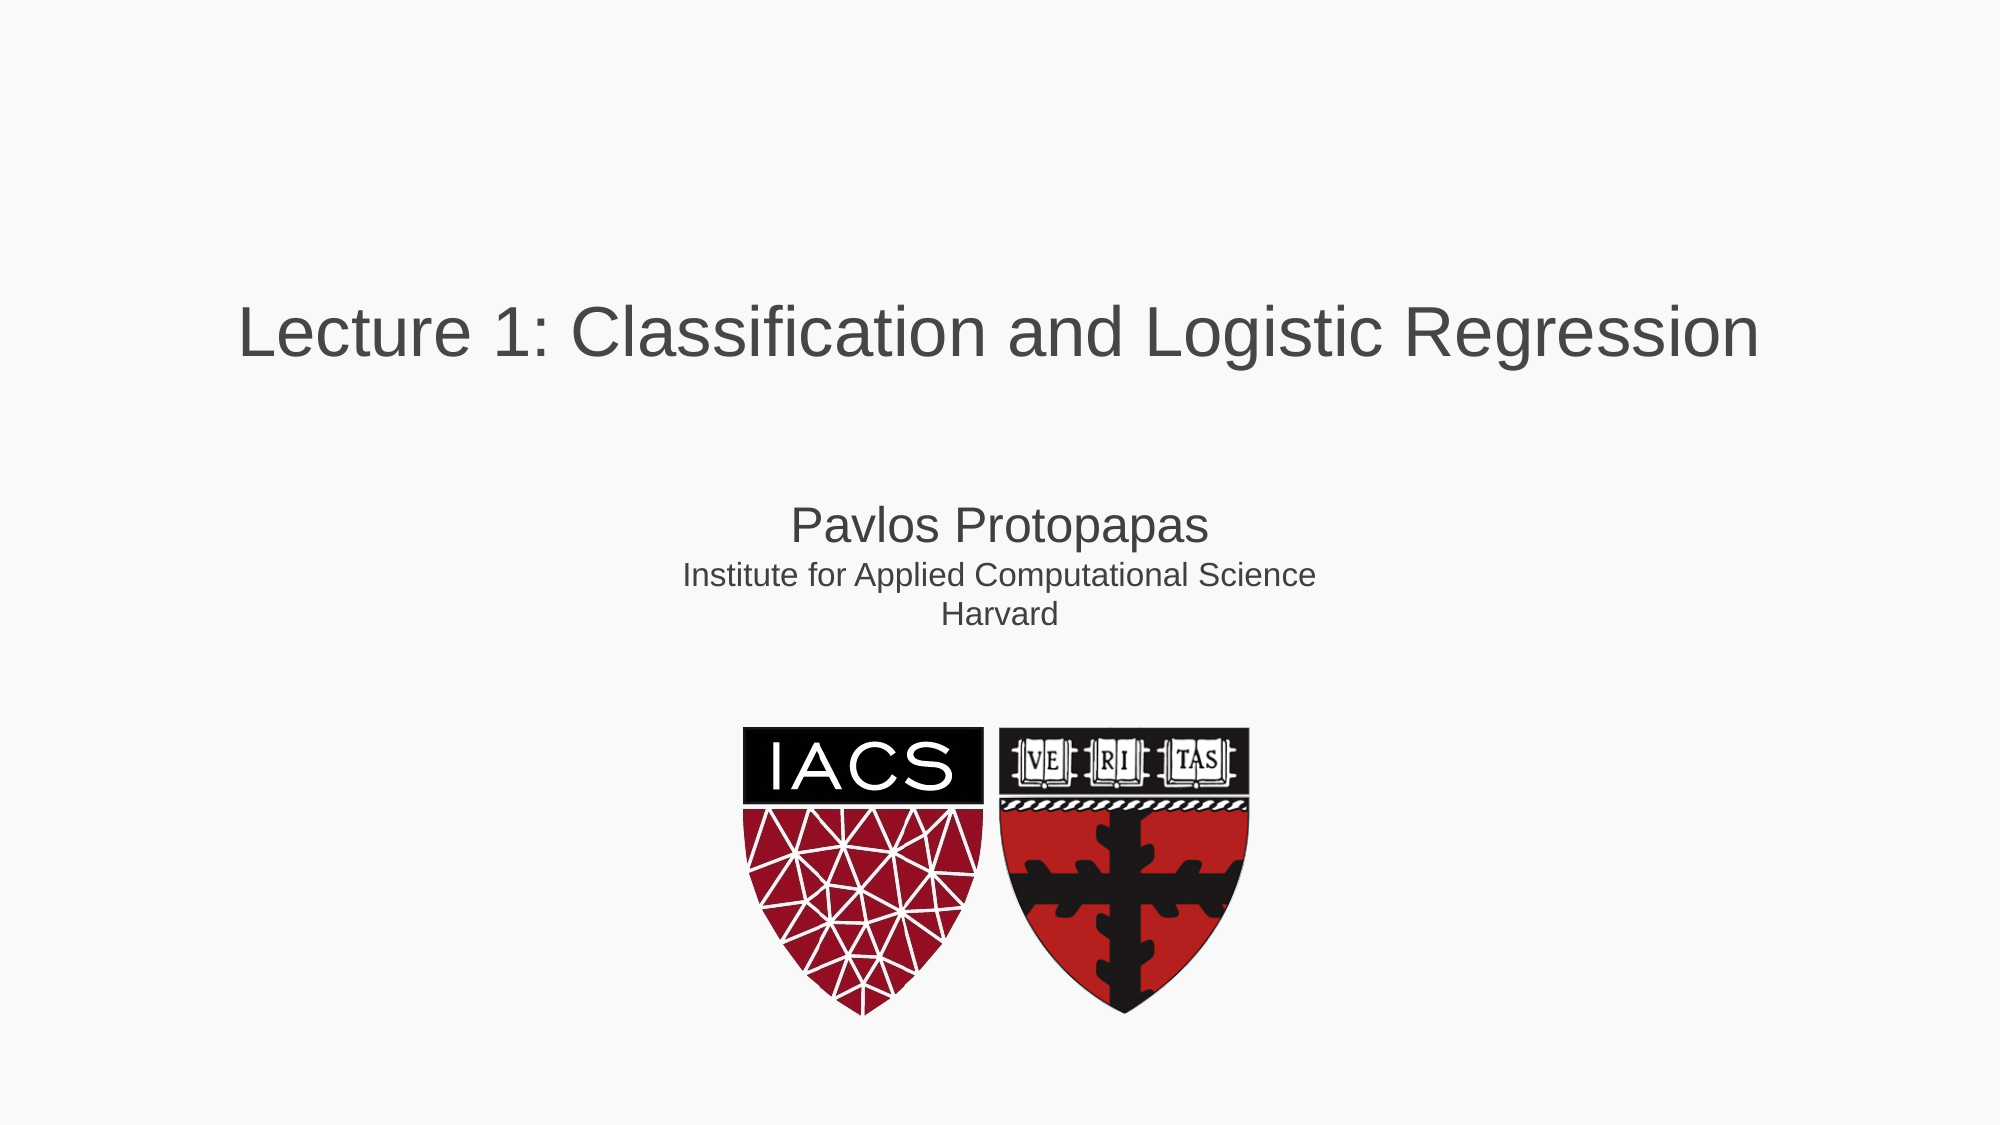

# Lecture 1: Classification and Logistic Regression